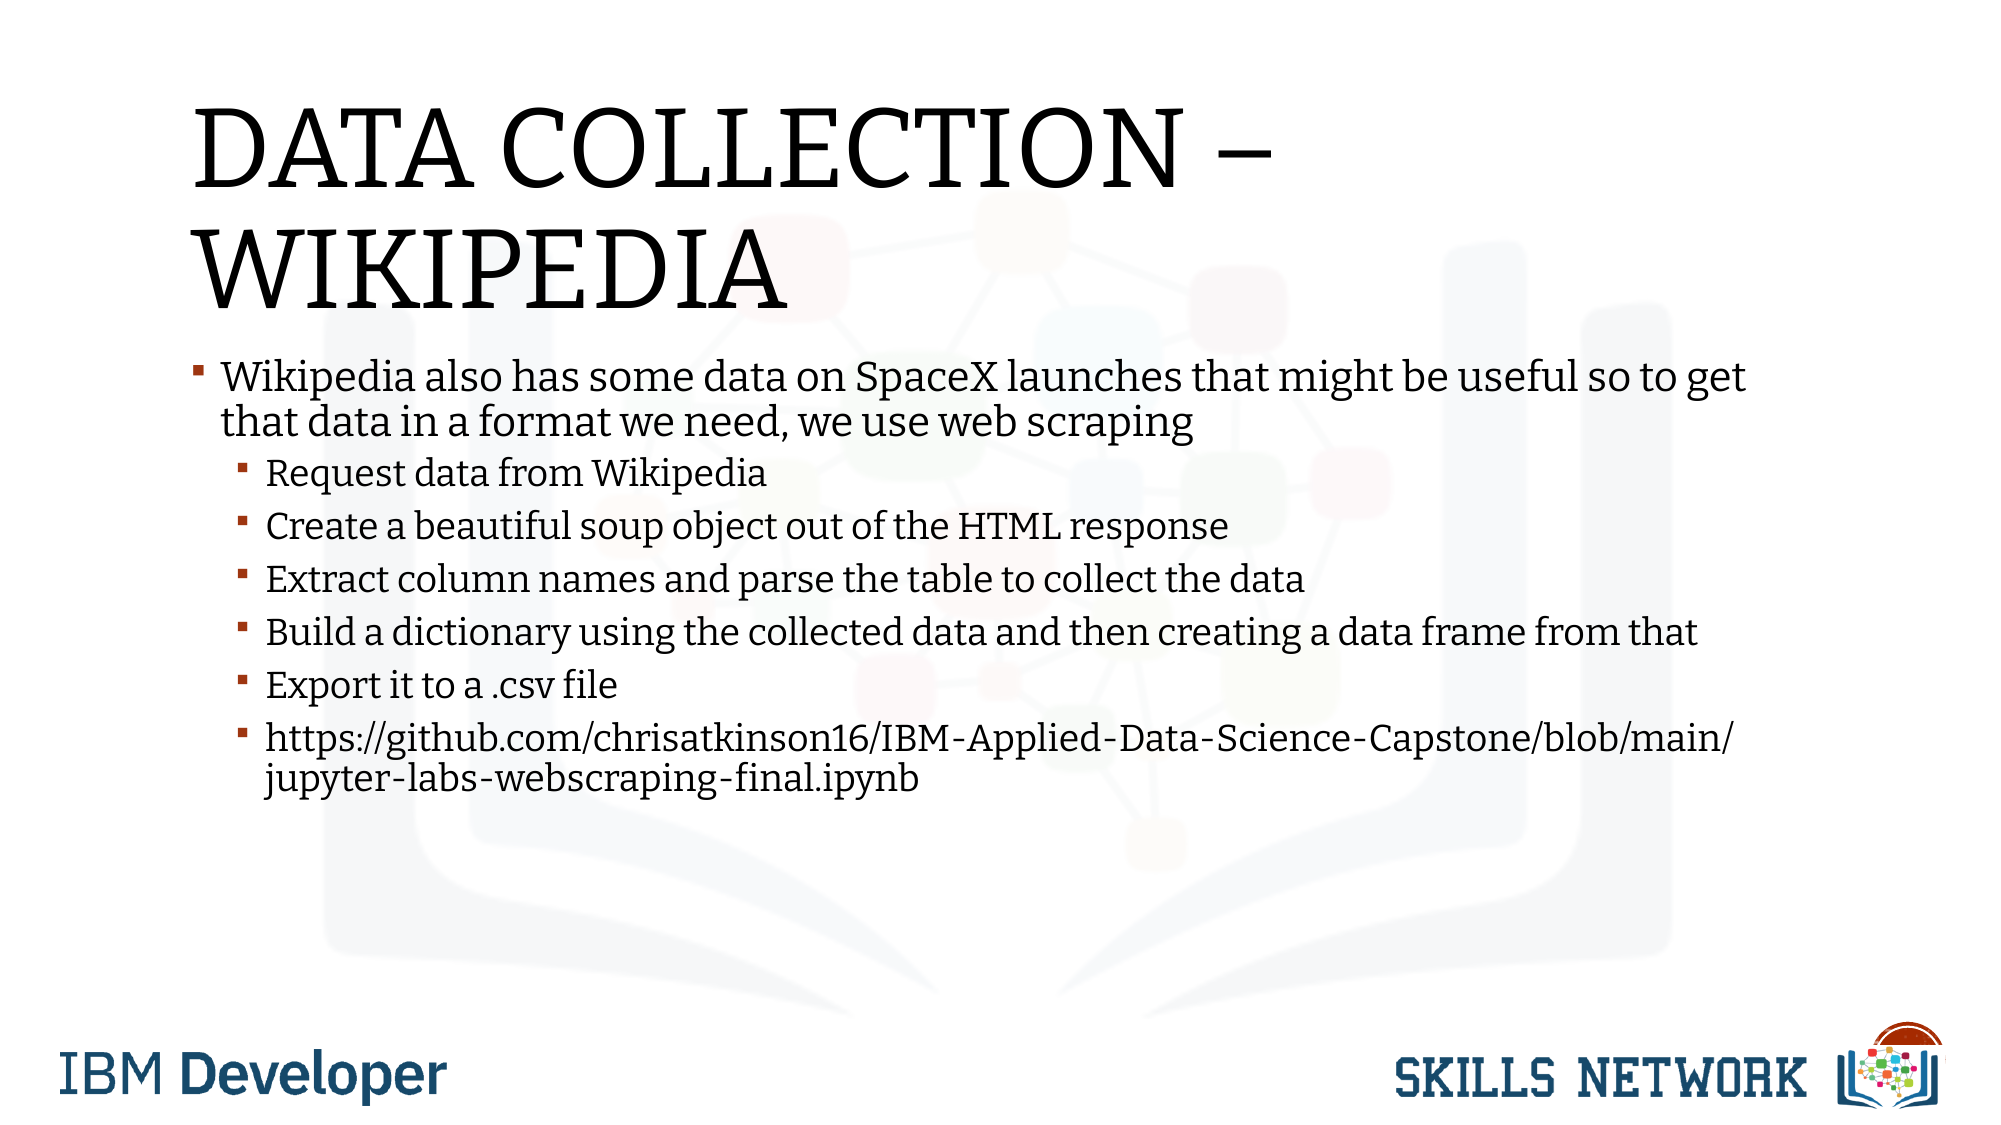

# Data Collection – Wikipedia
Wikipedia also has some data on SpaceX launches that might be useful so to get that data in a format we need, we use web scraping
Request data from Wikipedia
Create a beautiful soup object out of the HTML response
Extract column names and parse the table to collect the data
Build a dictionary using the collected data and then creating a data frame from that
Export it to a .csv file
https://github.com/chrisatkinson16/IBM-Applied-Data-Science-Capstone/blob/main/jupyter-labs-webscraping-final.ipynb